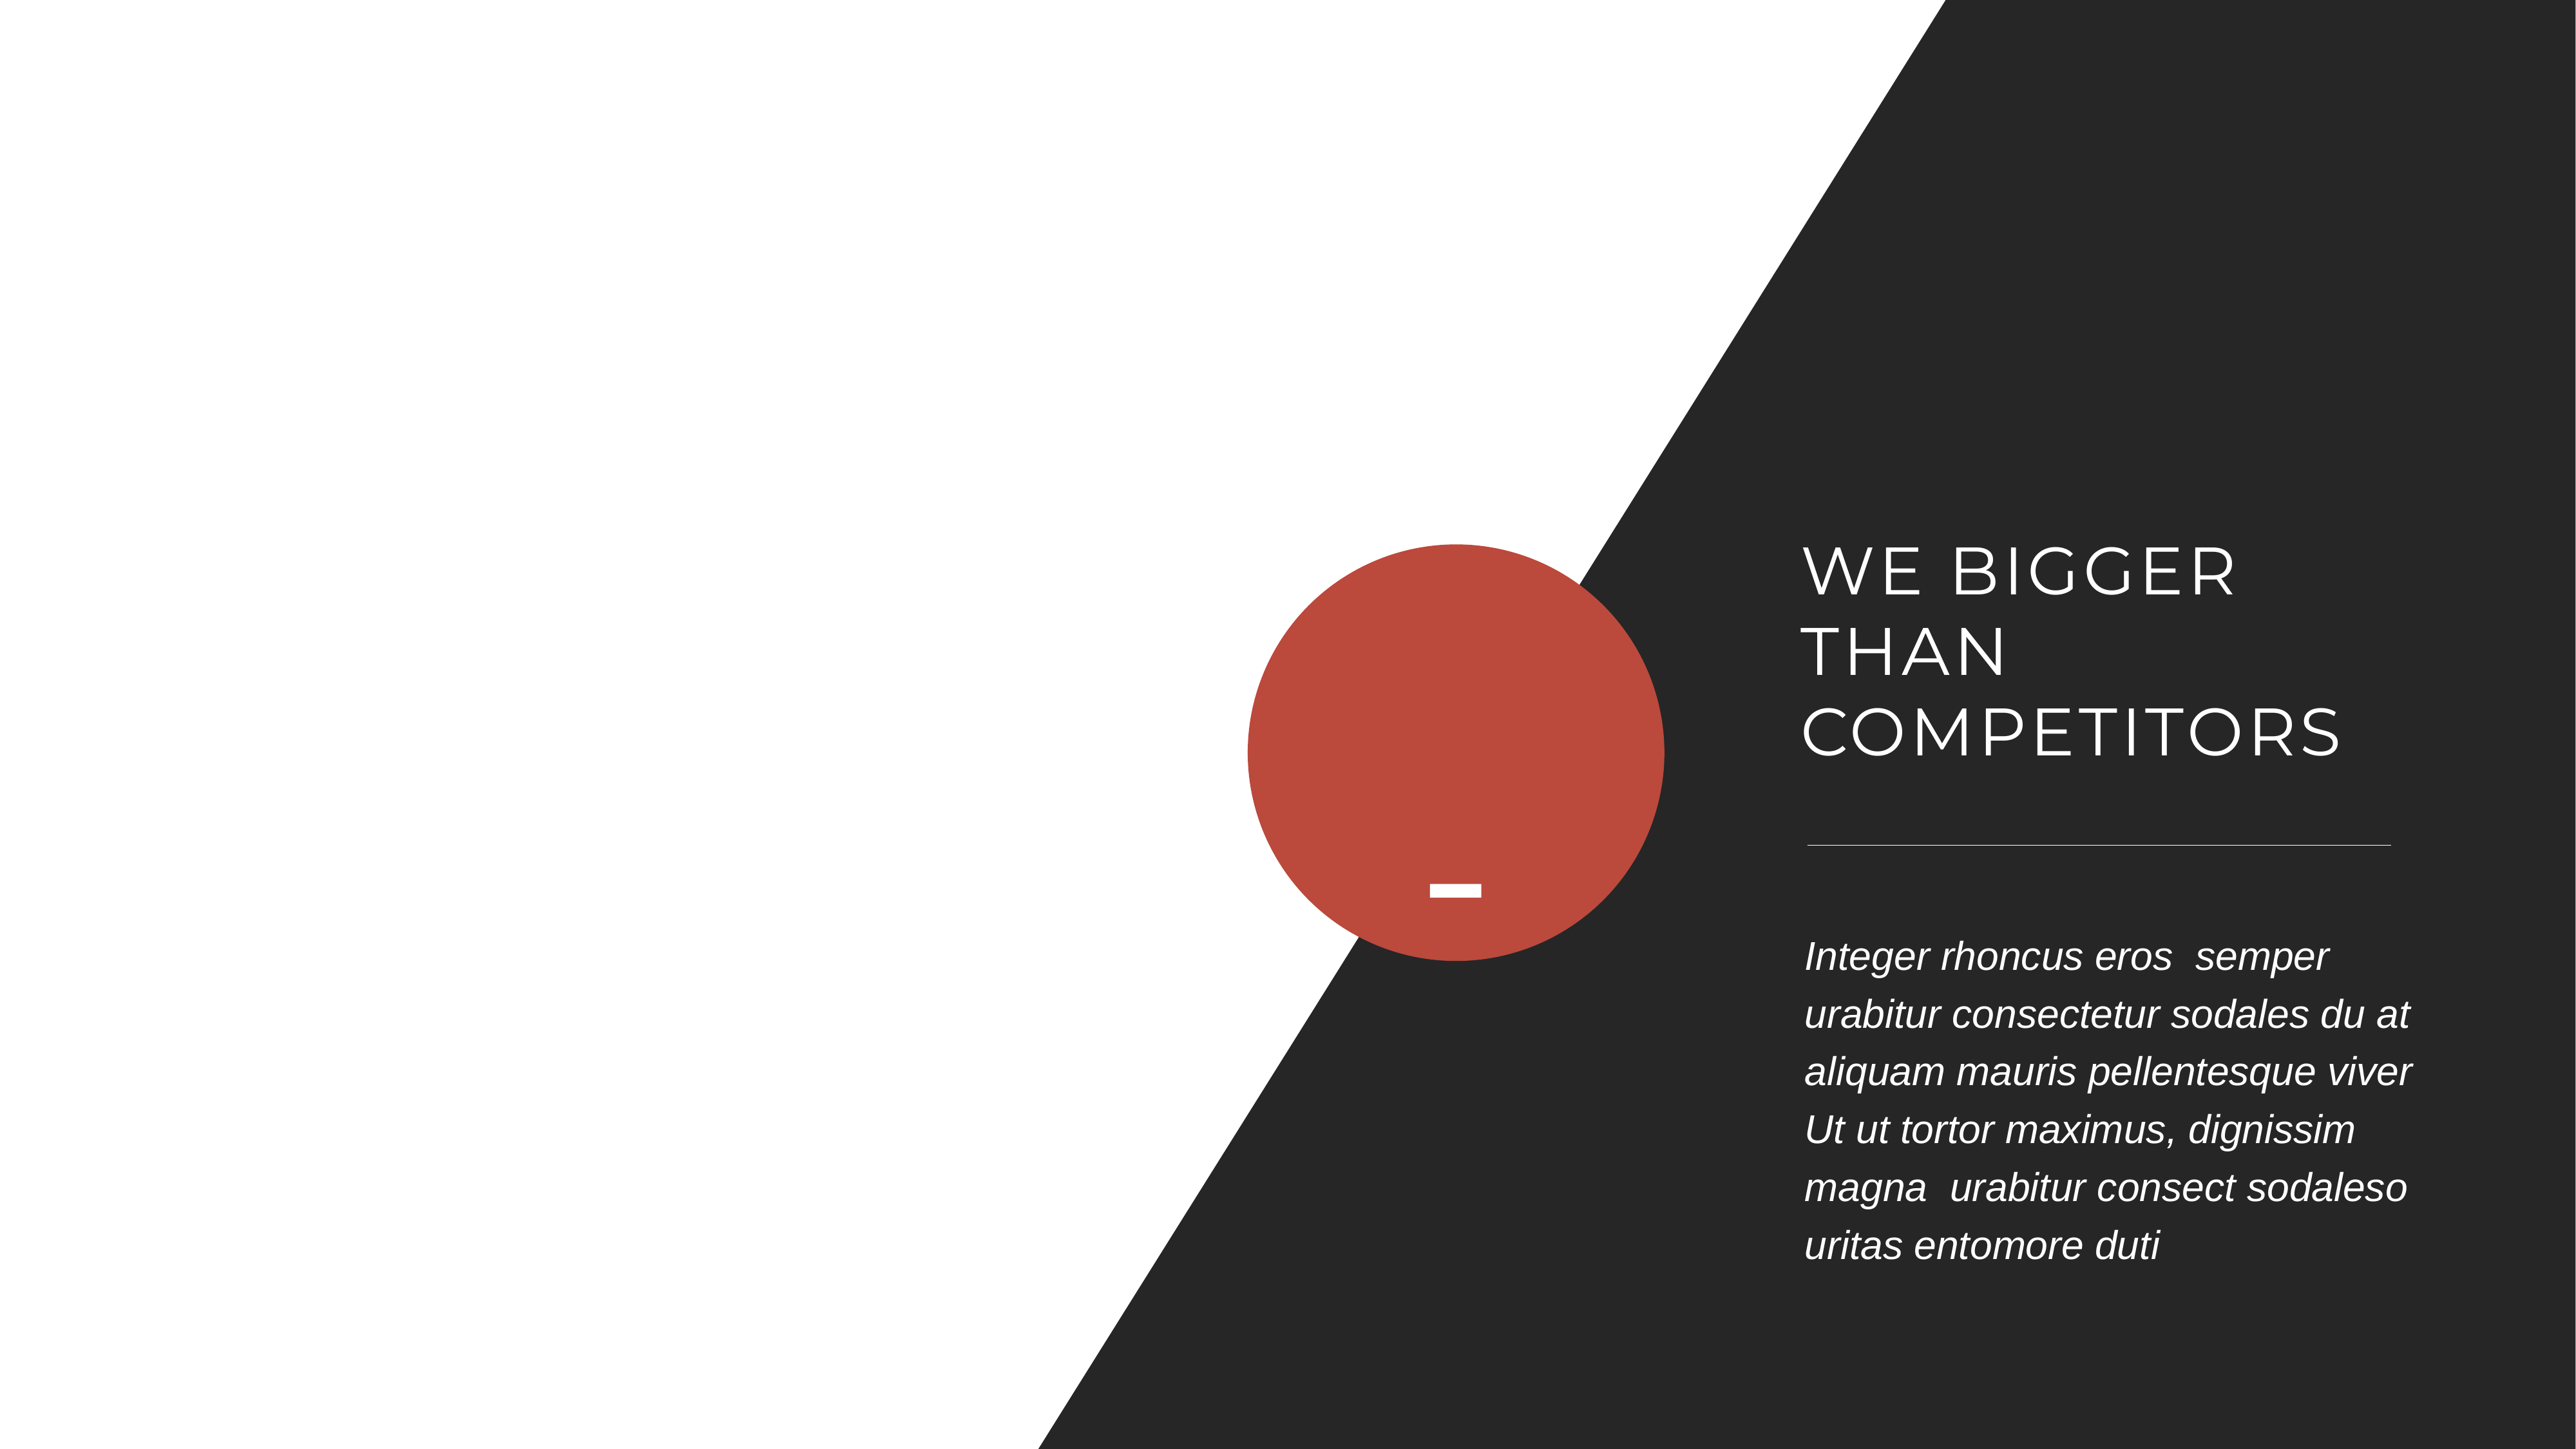

WE BIGGER THAN
COMPETITORS
Integer rhoncus eros  semper urabitur consectetur sodales du at aliquam mauris pellentesque viver Ut ut tortor maximus, dignissim magna  urabitur consect sodaleso
uritas entomore duti

-